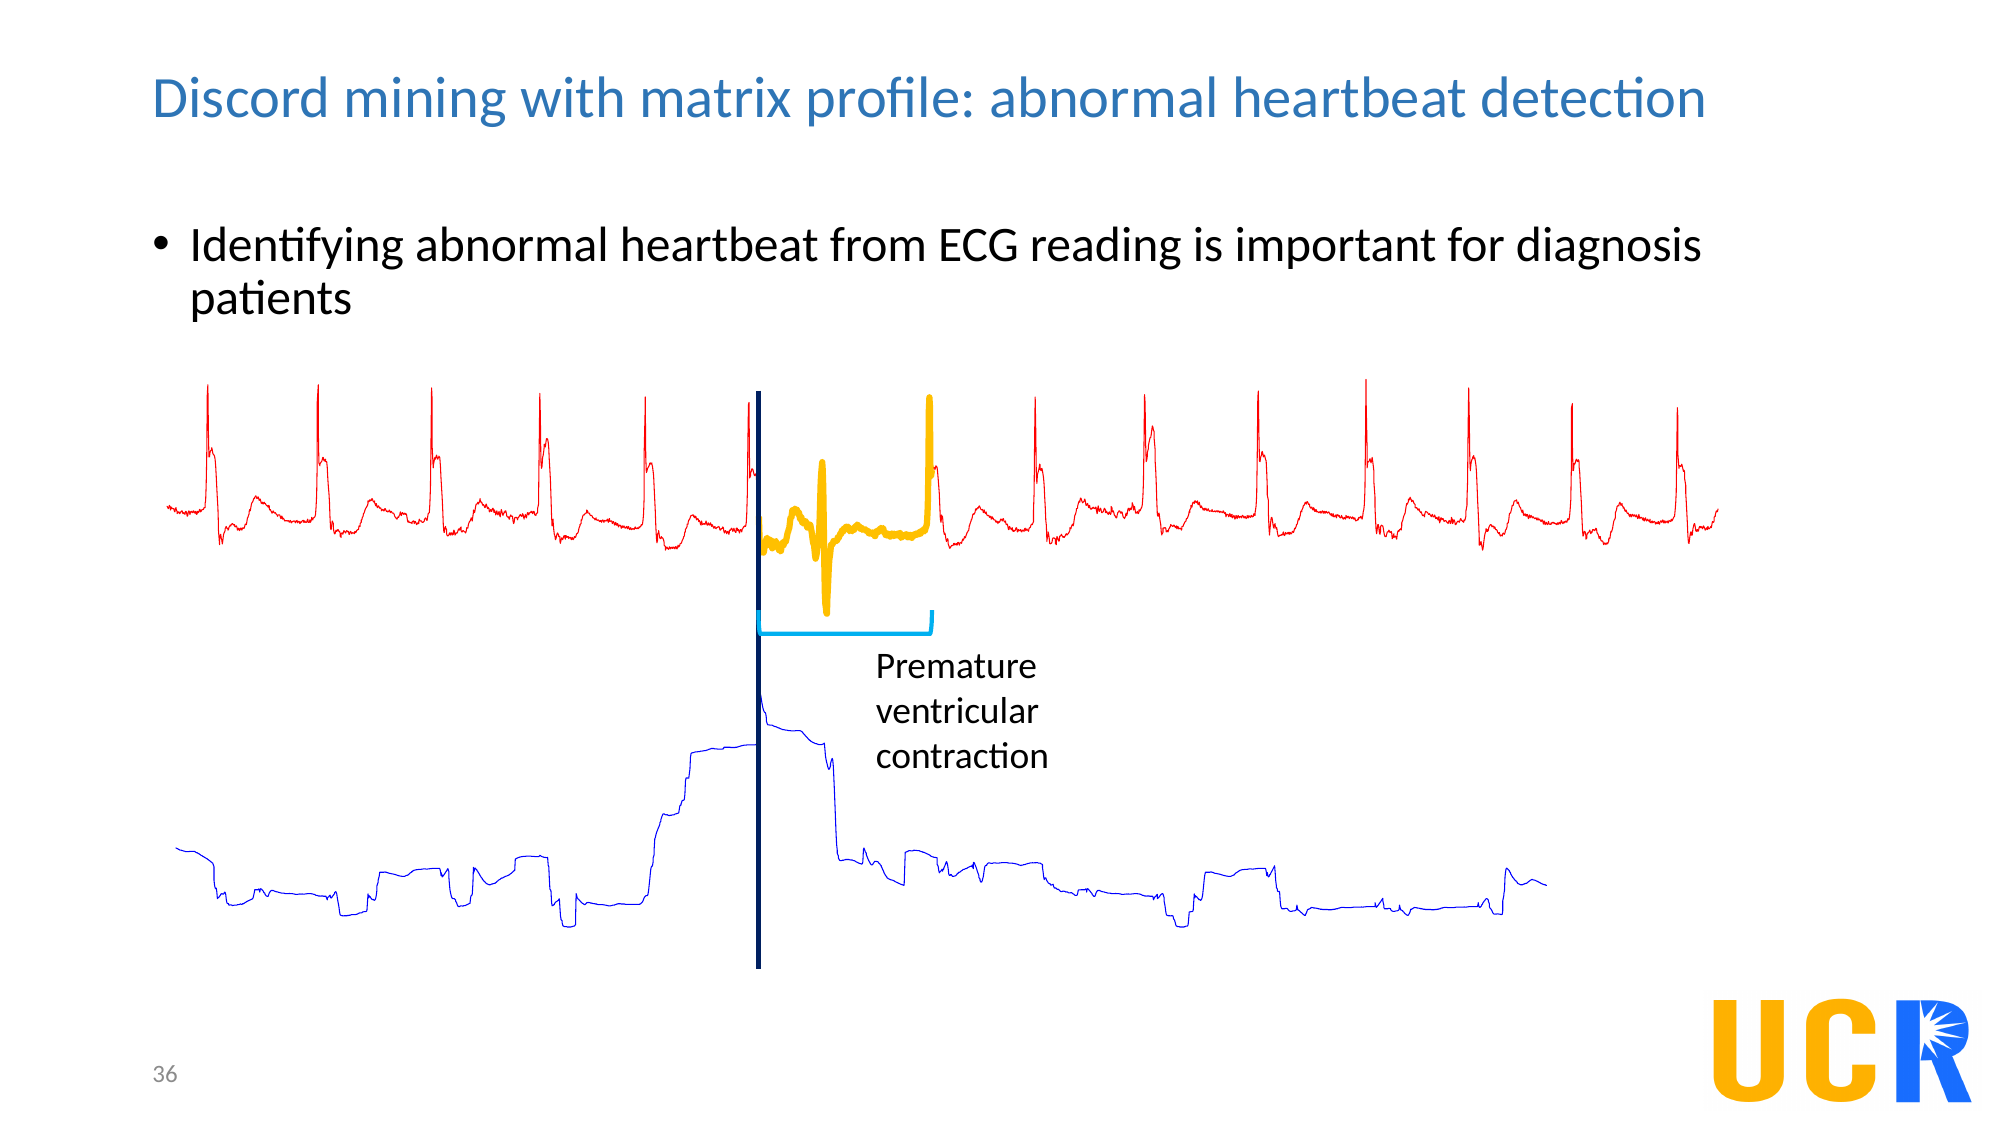

# Discord mining with matrix profile: abnormal heartbeat detection
Identifying abnormal heartbeat from ECG reading is important for diagnosis patients

Premature ventricular contraction

36